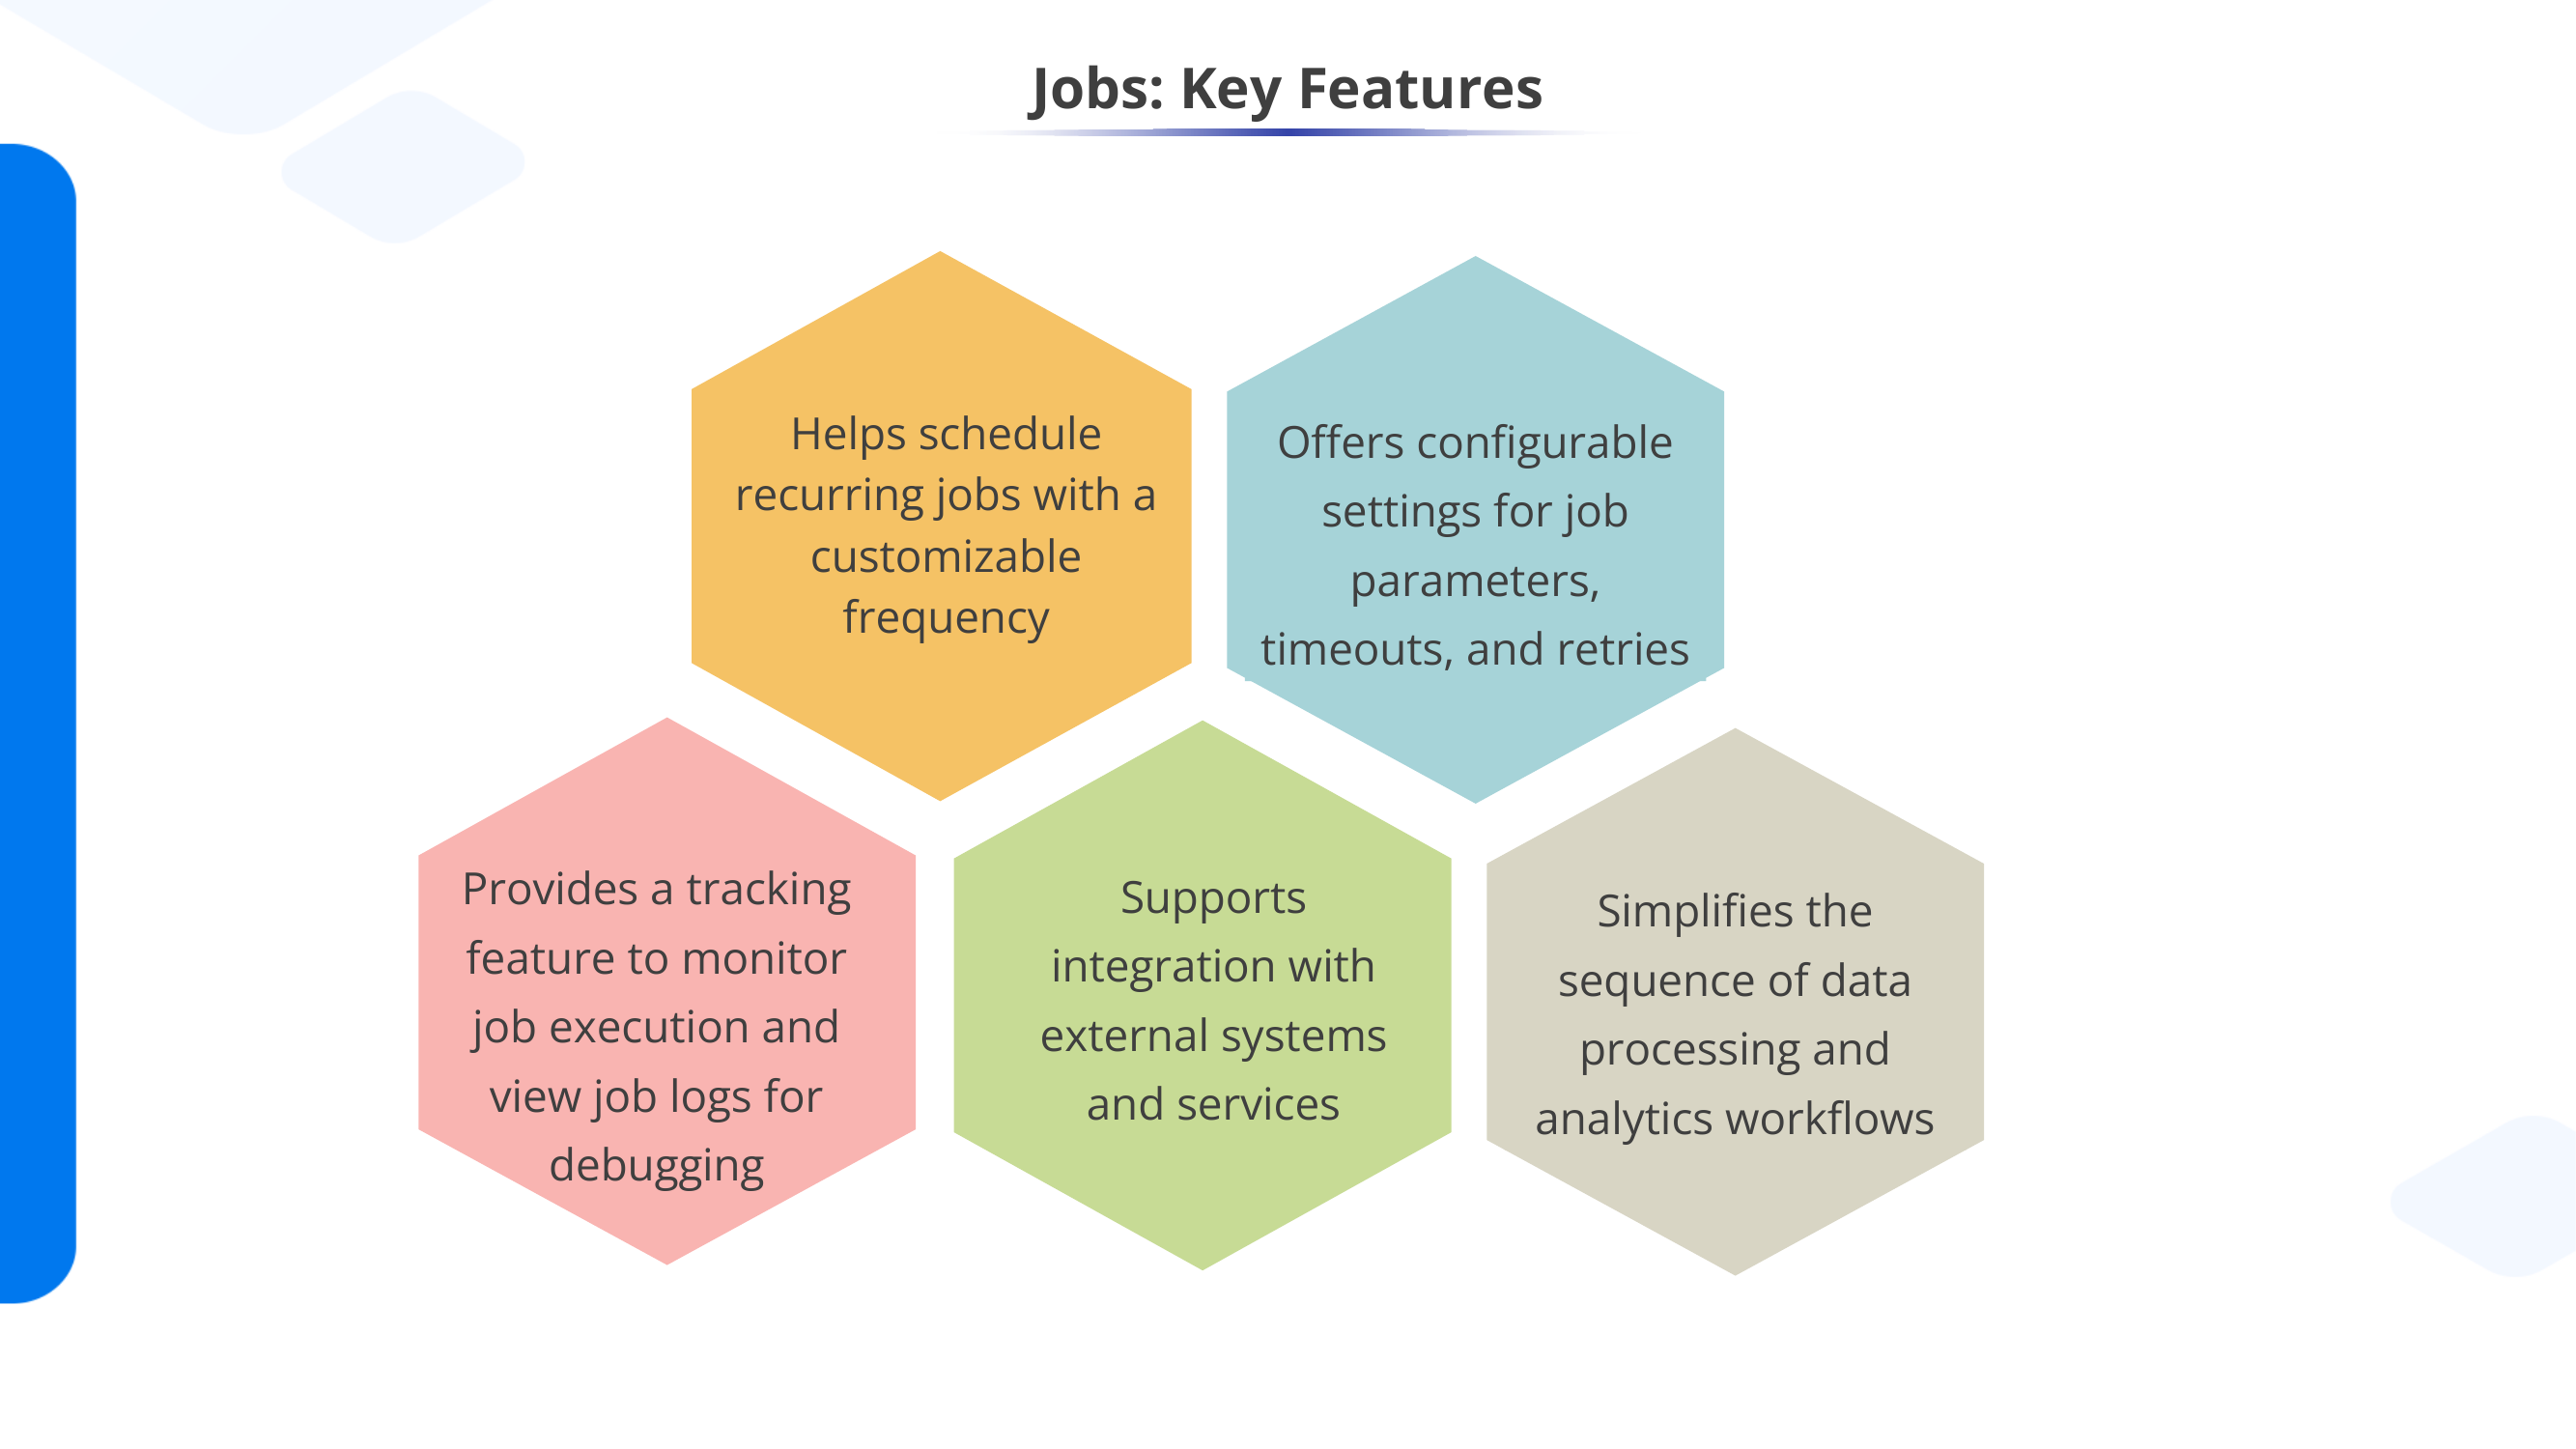

# Jobs: Key Features

Helps schedule recurring jobs with a customizable frequency​

Offers configurable settings for job parameters, timeouts, and retries

Provides a tracking feature to monitor job execution and view job logs for debugging

Supports integration with external systems and services​

Simplifies the sequence of data processing and analytics workflows